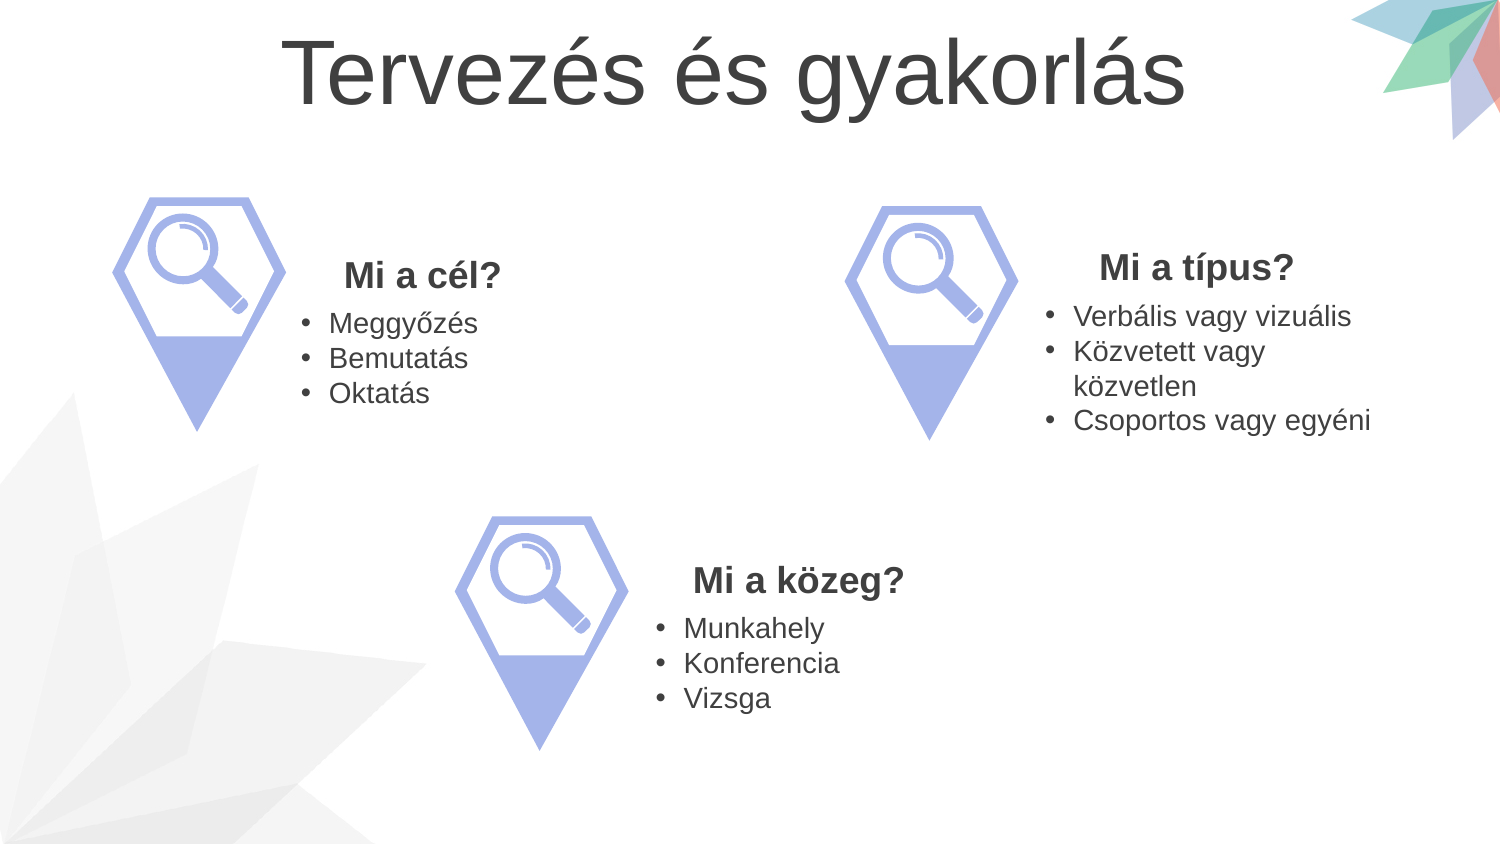

Tervezés és gyakorlás

Mi a típus?
Mi a cél?
Verbális vagy vizuális
Közvetett vagy közvetlen
Csoportos vagy egyéni
Meggyőzés
Bemutatás
Oktatás

Mi a közeg?
Munkahely
Konferencia
Vizsga